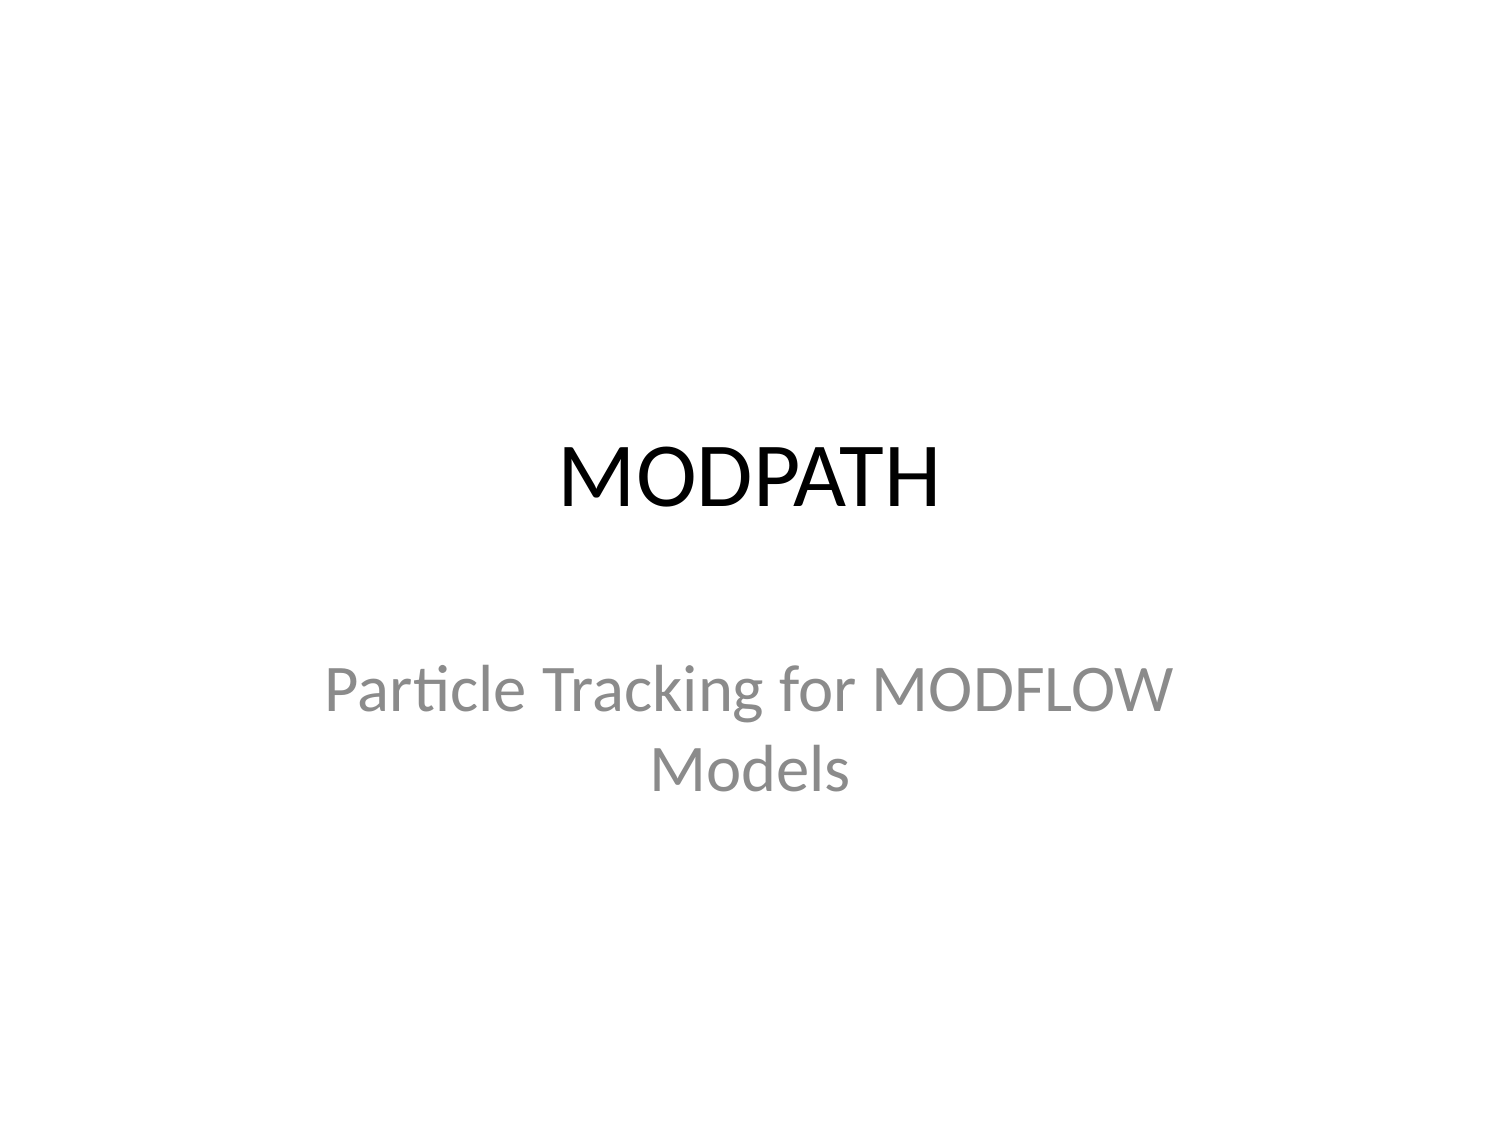

# MODPATH
Particle Tracking for MODFLOW Models